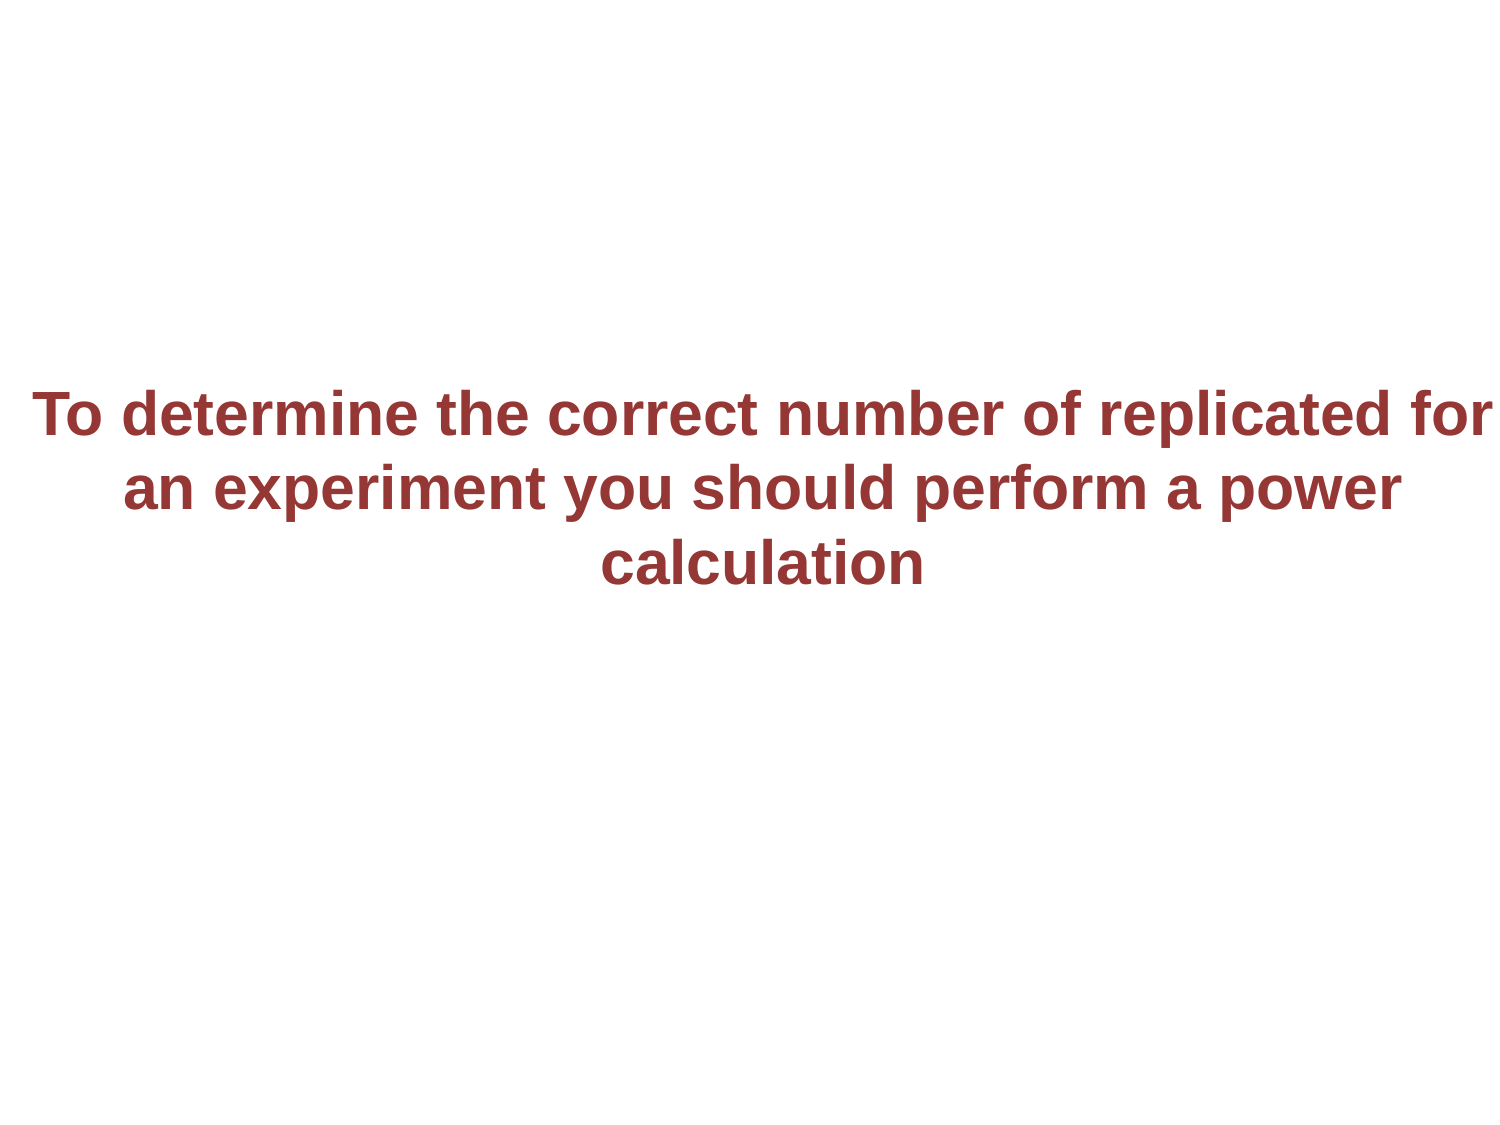

To determine the correct number of replicated for an experiment you should perform a power calculation